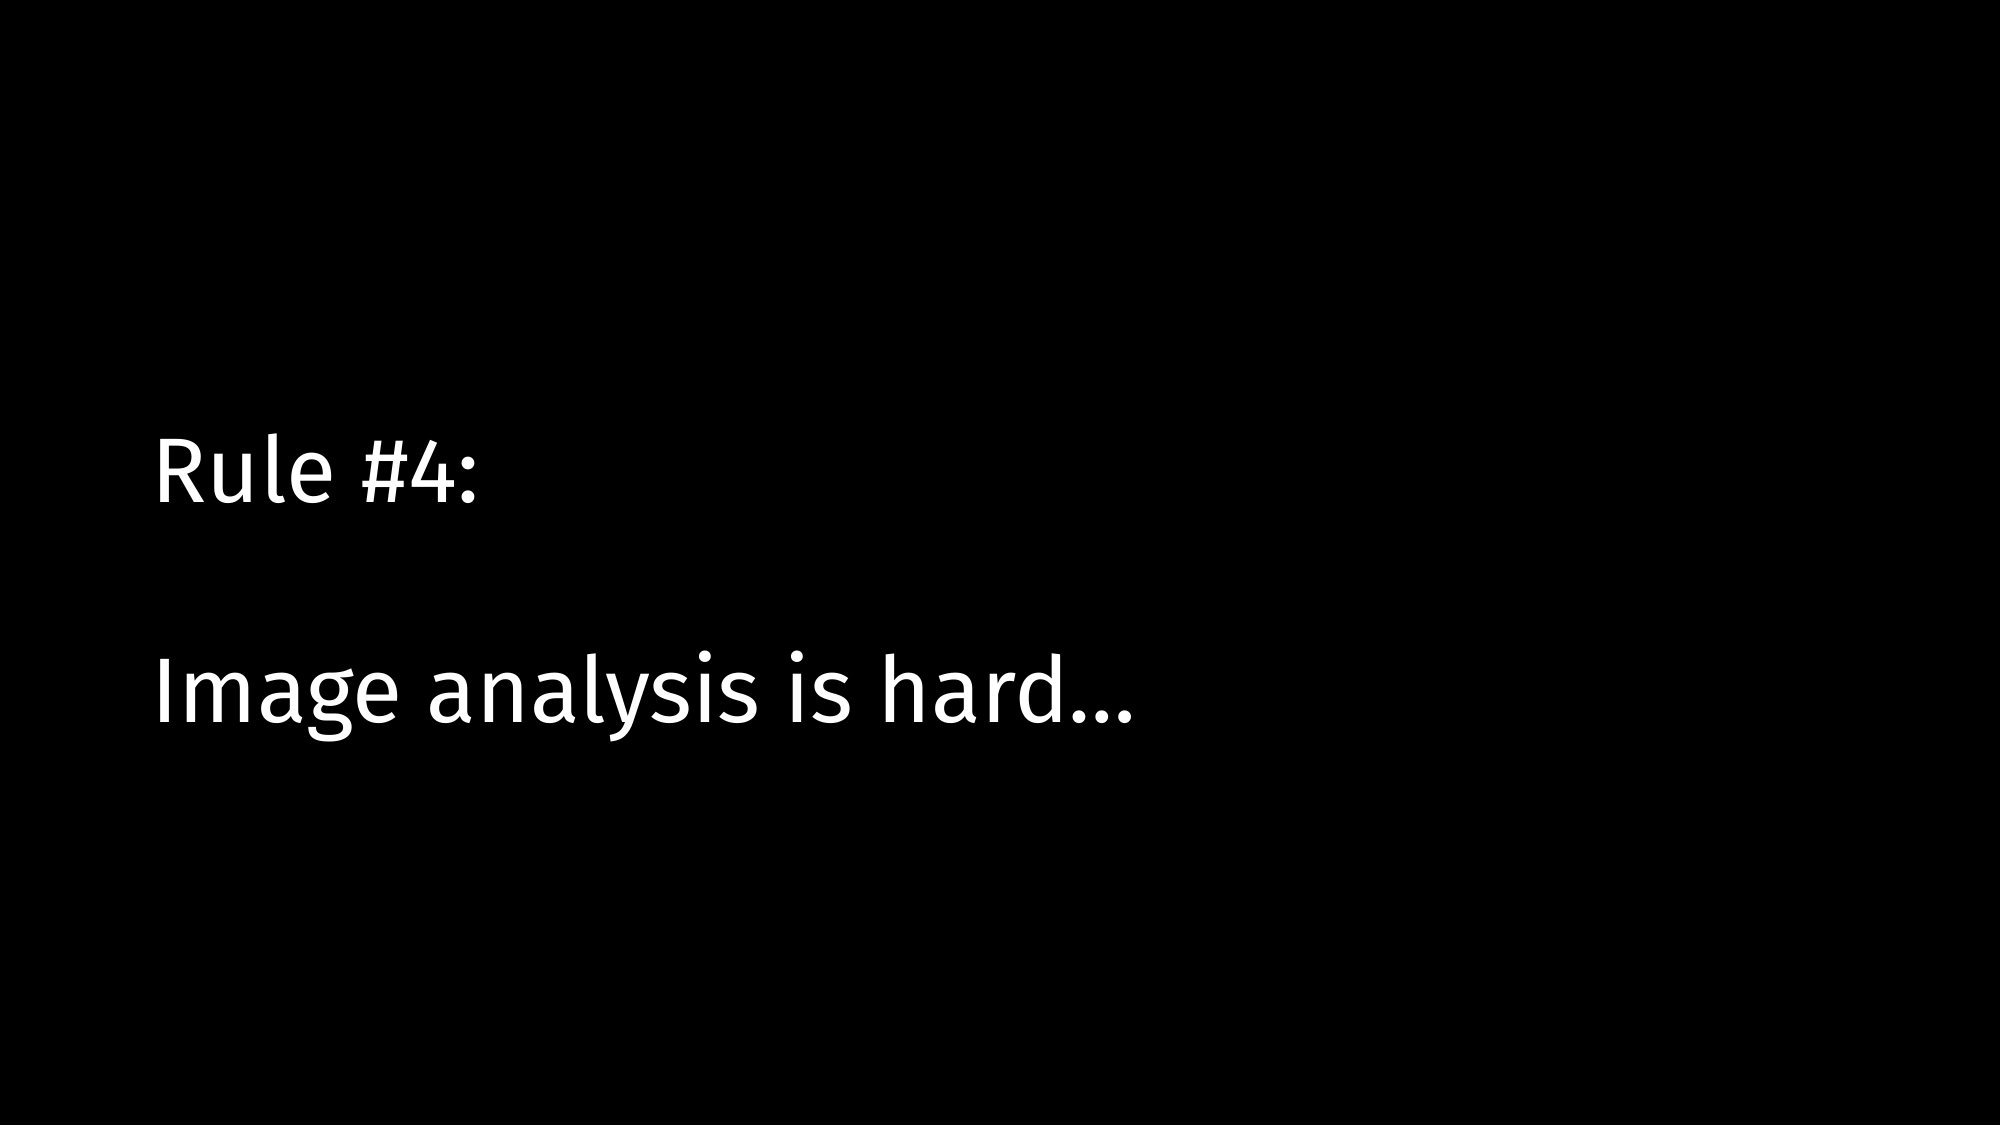

# Rule #4: Image analysis is hard…